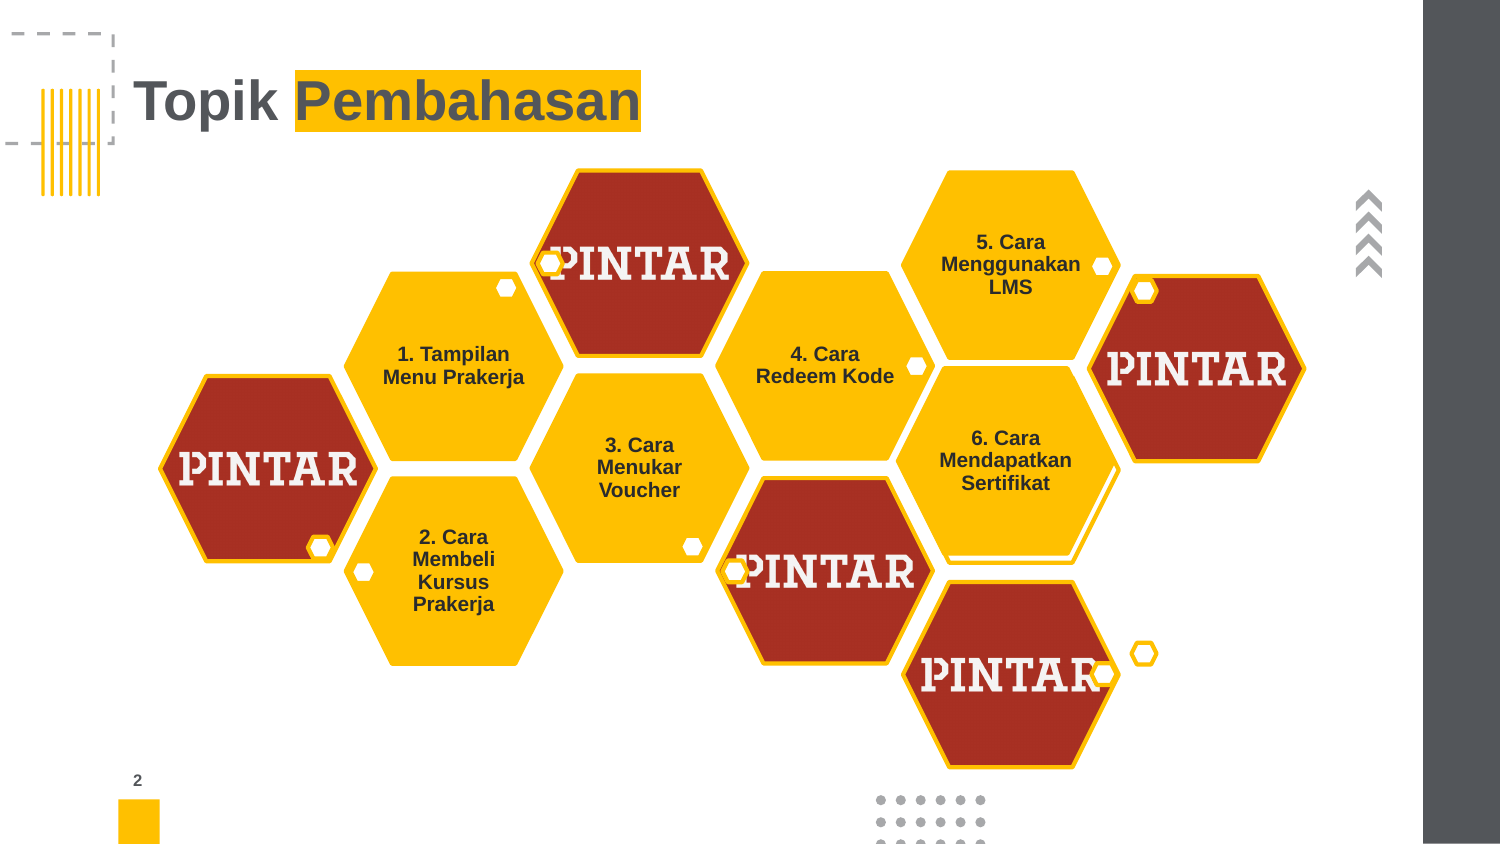

Topik Pembahasan
2. Cara Membeli Kursus Prakerja
3. Cara Menukar Voucher
1. Tampilan Menu Prakerja
4. Cara Redeem Kode
5. Cara Menggunakan LMS
6. Cara Mendapatkan Sertifikat
2